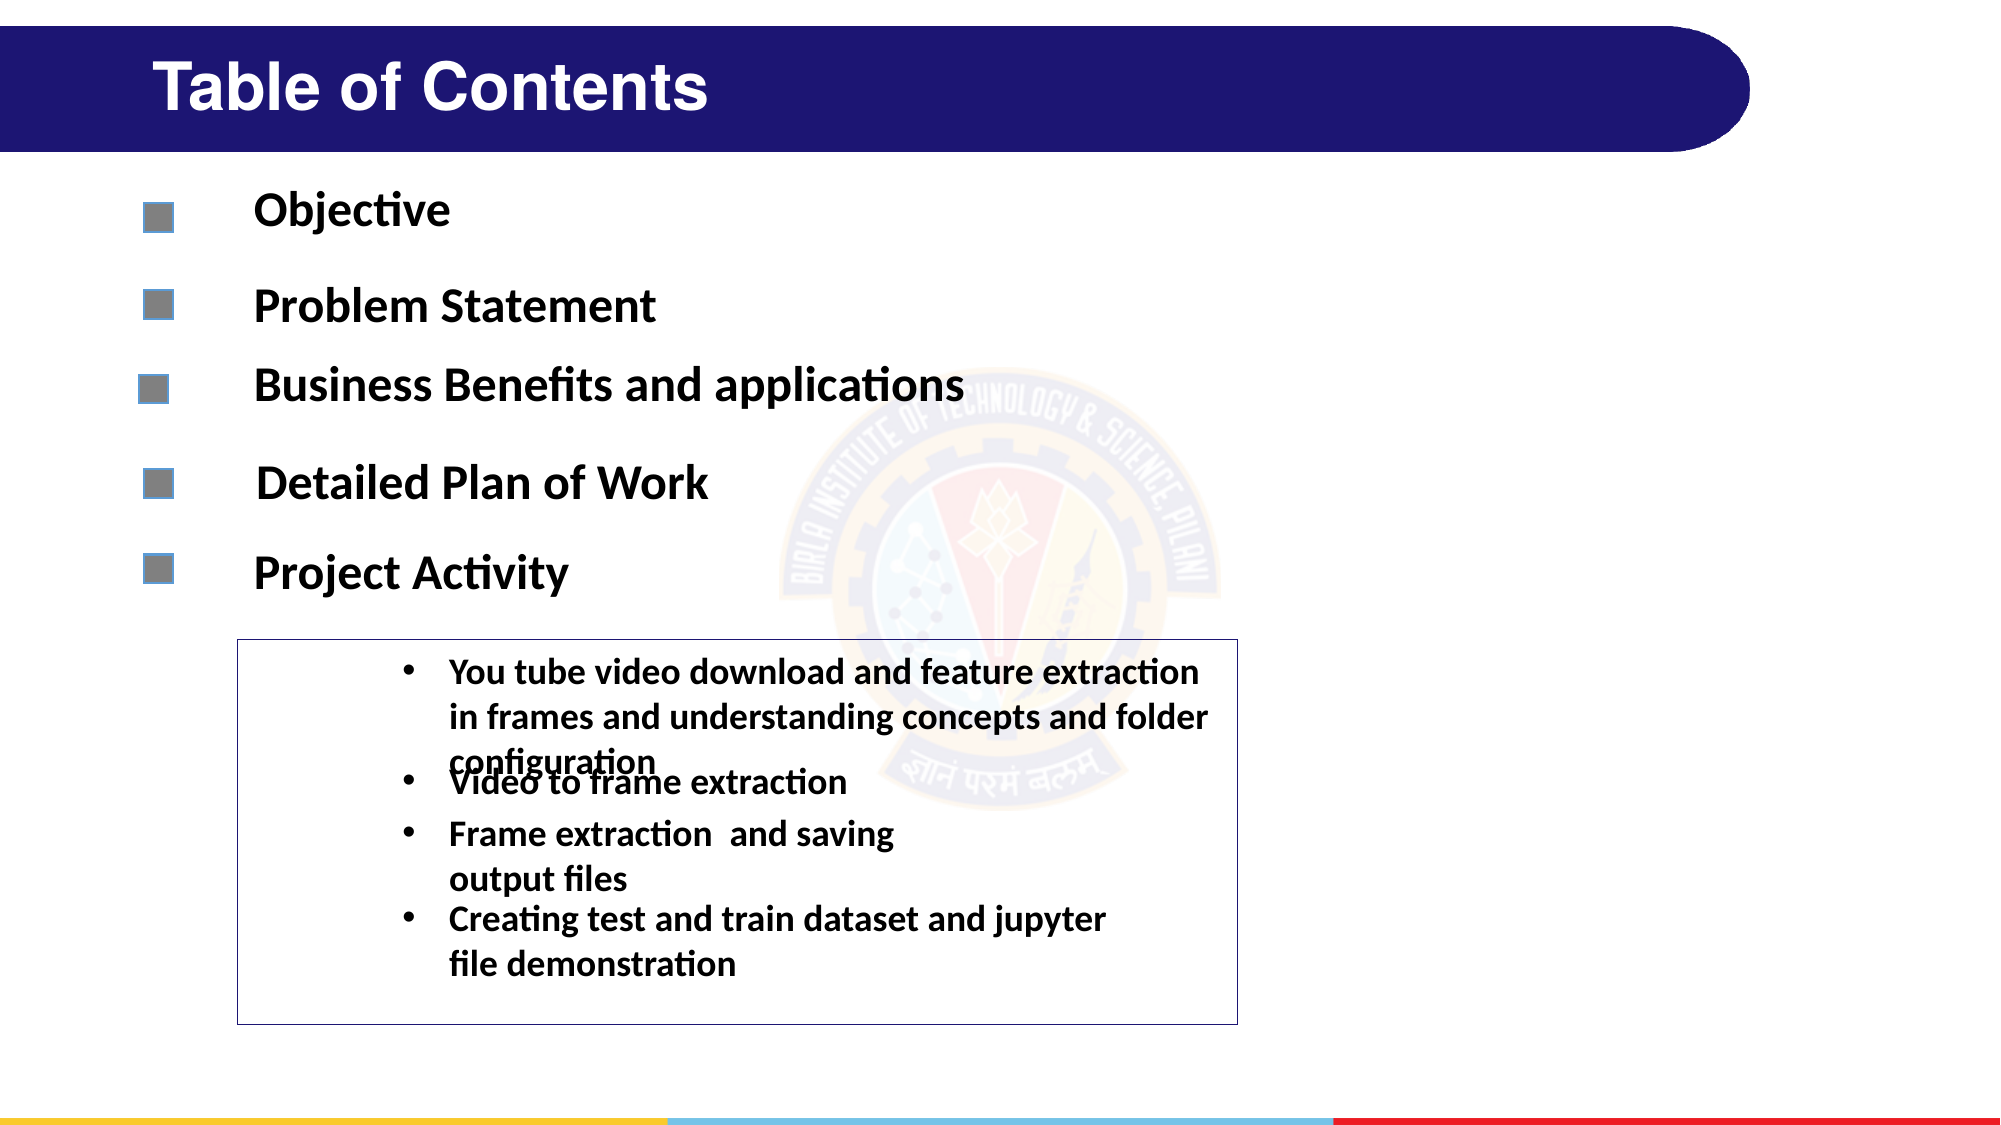

# Table of Contents
Objective

Problem Statement

Business Benefits and applications

  Detailed Plan of Work

Project Activity

You tube video download and feature extraction in frames and understanding concepts and folder configuration

Video to frame extraction
Frame extraction  and saving output files

Creating test and train dataset and jupyter file demonstration